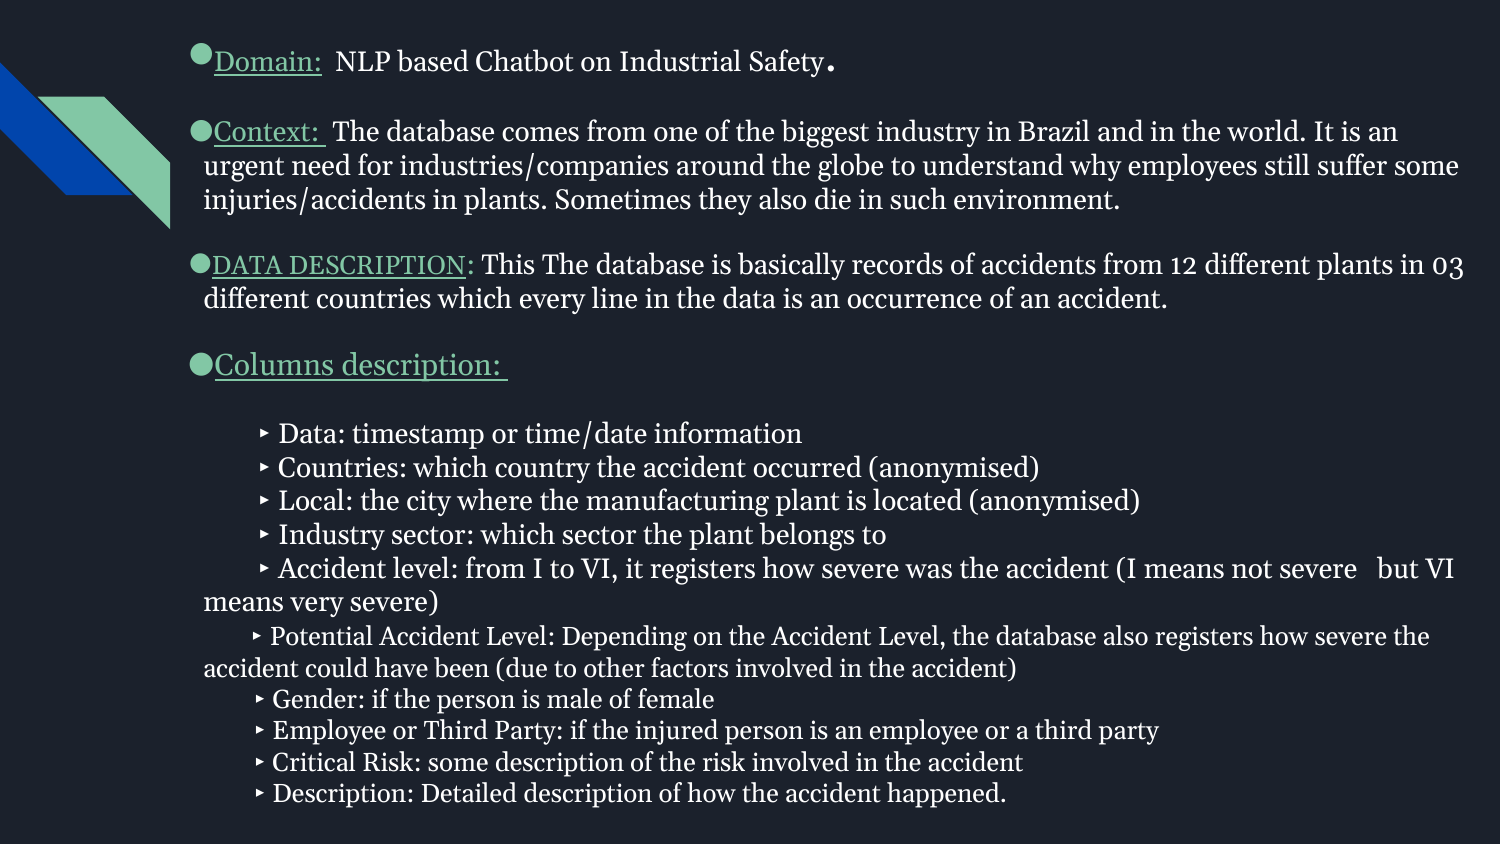

# Domain:  NLP based Chatbot on Industrial Safety.

Context:  The database comes from one of the biggest industry in Brazil and in the world. It is an urgent need for industries/companies around the globe to understand why employees still suffer some injuries/accidents in plants. Sometimes they also die in such environment.

DATA DESCRIPTION: This The database is basically records of accidents from 12 different plants in 03 different countries which every line in the data is an occurrence of an accident.

Columns description:

        ‣ Data: timestamp or time/date information
        ‣ Countries: which country the accident occurred (anonymised)
        ‣ Local: the city where the manufacturing plant is located (anonymised)
        ‣ Industry sector: which sector the plant belongs to
        ‣ Accident level: from I to VI, it registers how severe was the accident (I means not severe   but VI means very severe)
       ‣ Potential Accident Level: Depending on the Accident Level, the database also registers how severe the accident could have been (due to other factors involved in the accident)
        ‣ Gender: if the person is male of female
        ‣ Employee or Third Party: if the injured person is an employee or a third party
        ‣ Critical Risk: some description of the risk involved in the accident
        ‣ Description: Detailed description of how the accident happened.